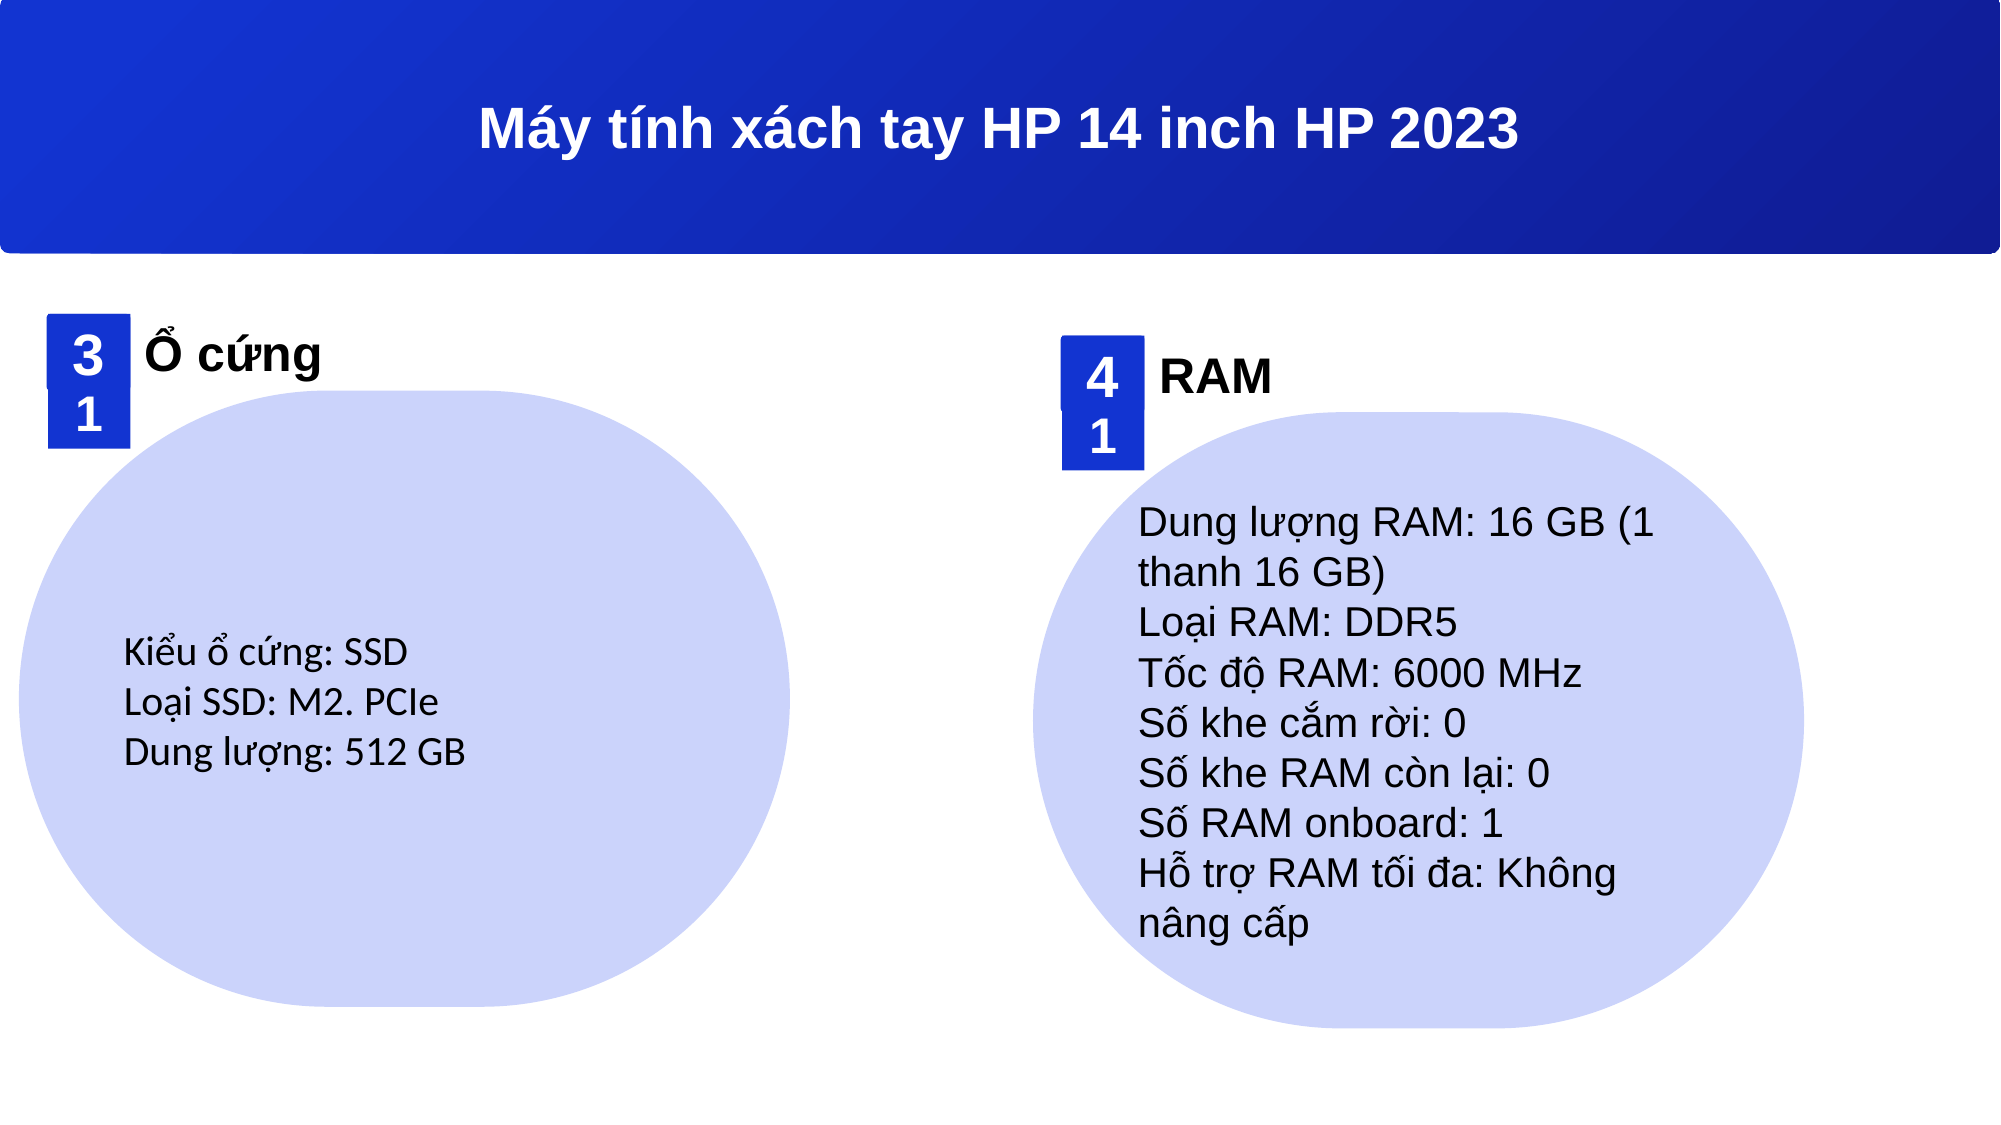

Máy tính xách tay HP 14 inch HP 2023
3
01
Ổ cứng
4
01
RAM
Kiểu ổ cứng: SSD
Loại SSD: M2. PCIe
Dung lượng: 512 GB
Dung lượng RAM: 16 GB (1 thanh 16 GB)
Loại RAM: DDR5
Tốc độ RAM: 6000 MHz
Số khe cắm rời: 0
Số khe RAM còn lại: 0
Số RAM onboard: 1
Hỗ trợ RAM tối đa: Không nâng cấp